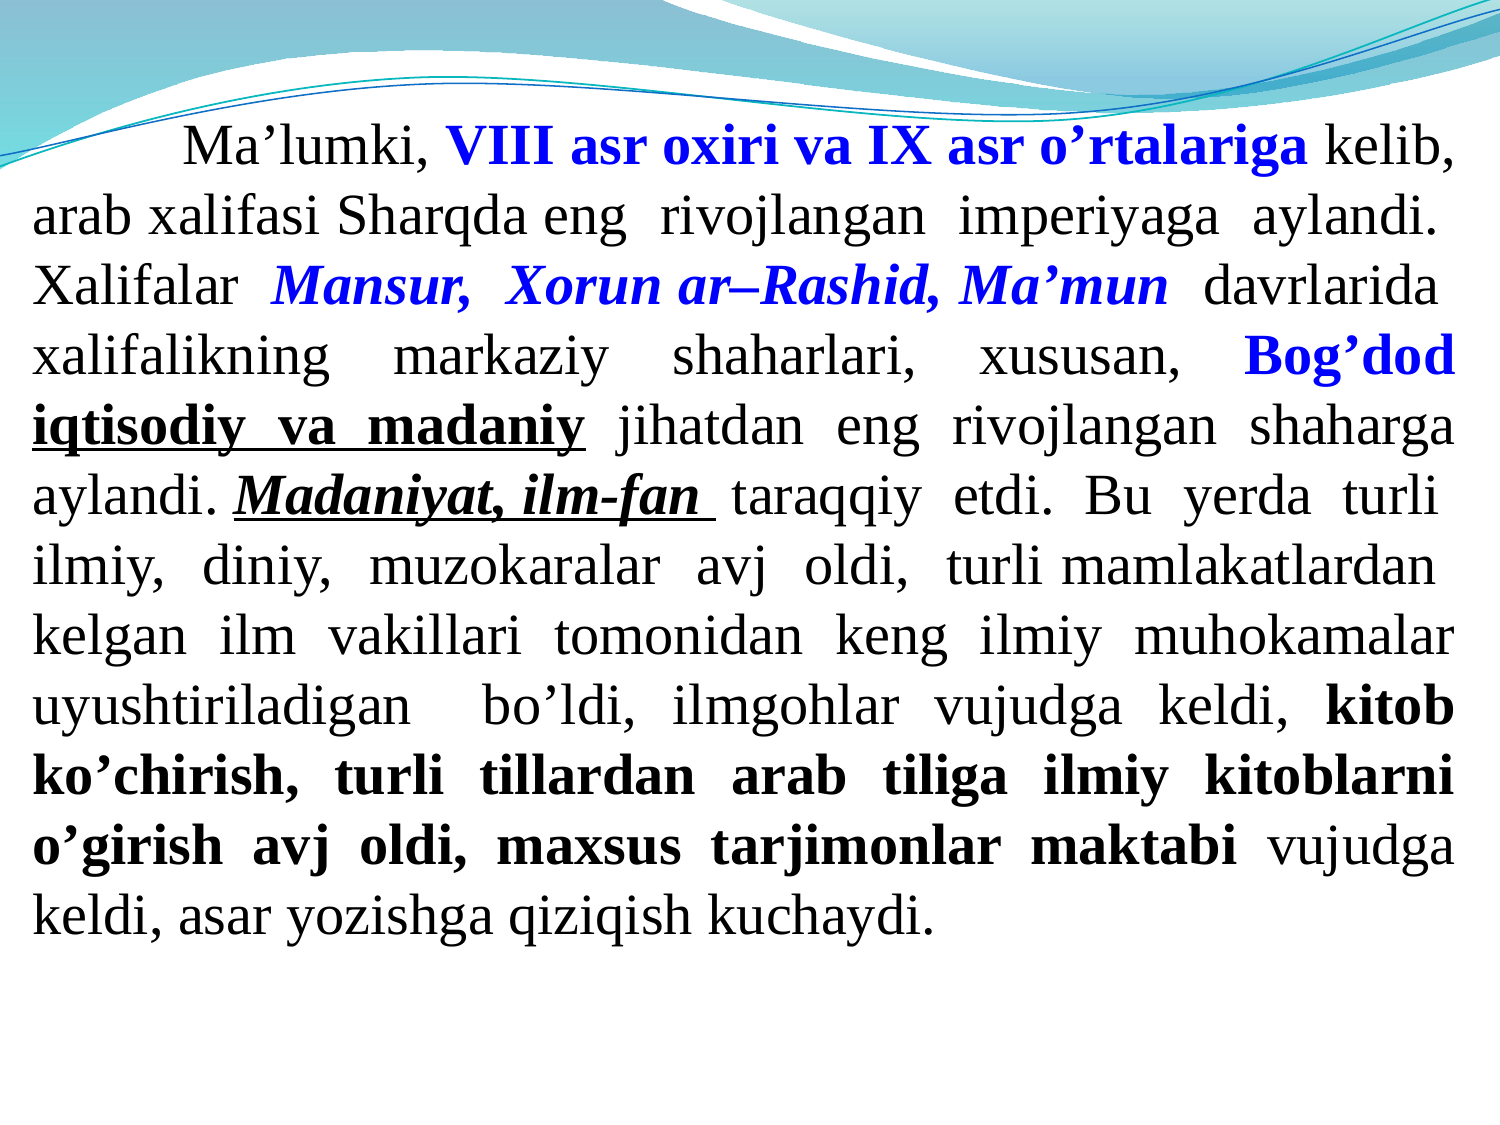

Ma’lumki, VIII asr oxiri va IX asr o’rtalariga kelib, arab xalifasi Sharqda eng  rivojlangan  imperiyaga  aylandi.  Xalifalar  Mansur,  Xorun ar–Rashid, Ma’mun  davrlarida  xalifalikning  markaziy  shaharlari,  xususan,  Bog’dod iqtisodiy va madaniy jihatdan eng rivojlangan shaharga aylandi. Madaniyat, ilm-fan  taraqqiy  etdi.  Bu  yerda  turli  ilmiy,  diniy,  muzokaralar  avj  oldi,  turli mamlakatlardan  kelgan  ilm  vakillari  tomonidan  keng  ilmiy  muhokamalar uyushtiriladigan  bo’ldi, ilmgohlar vujudga keldi, kitob ko’chirish, turli tillardan arab tiliga ilmiy kitoblarni o’girish avj oldi, maxsus tarjimonlar maktabi vujudga keldi, asar yozishga qiziqish kuchaydi.